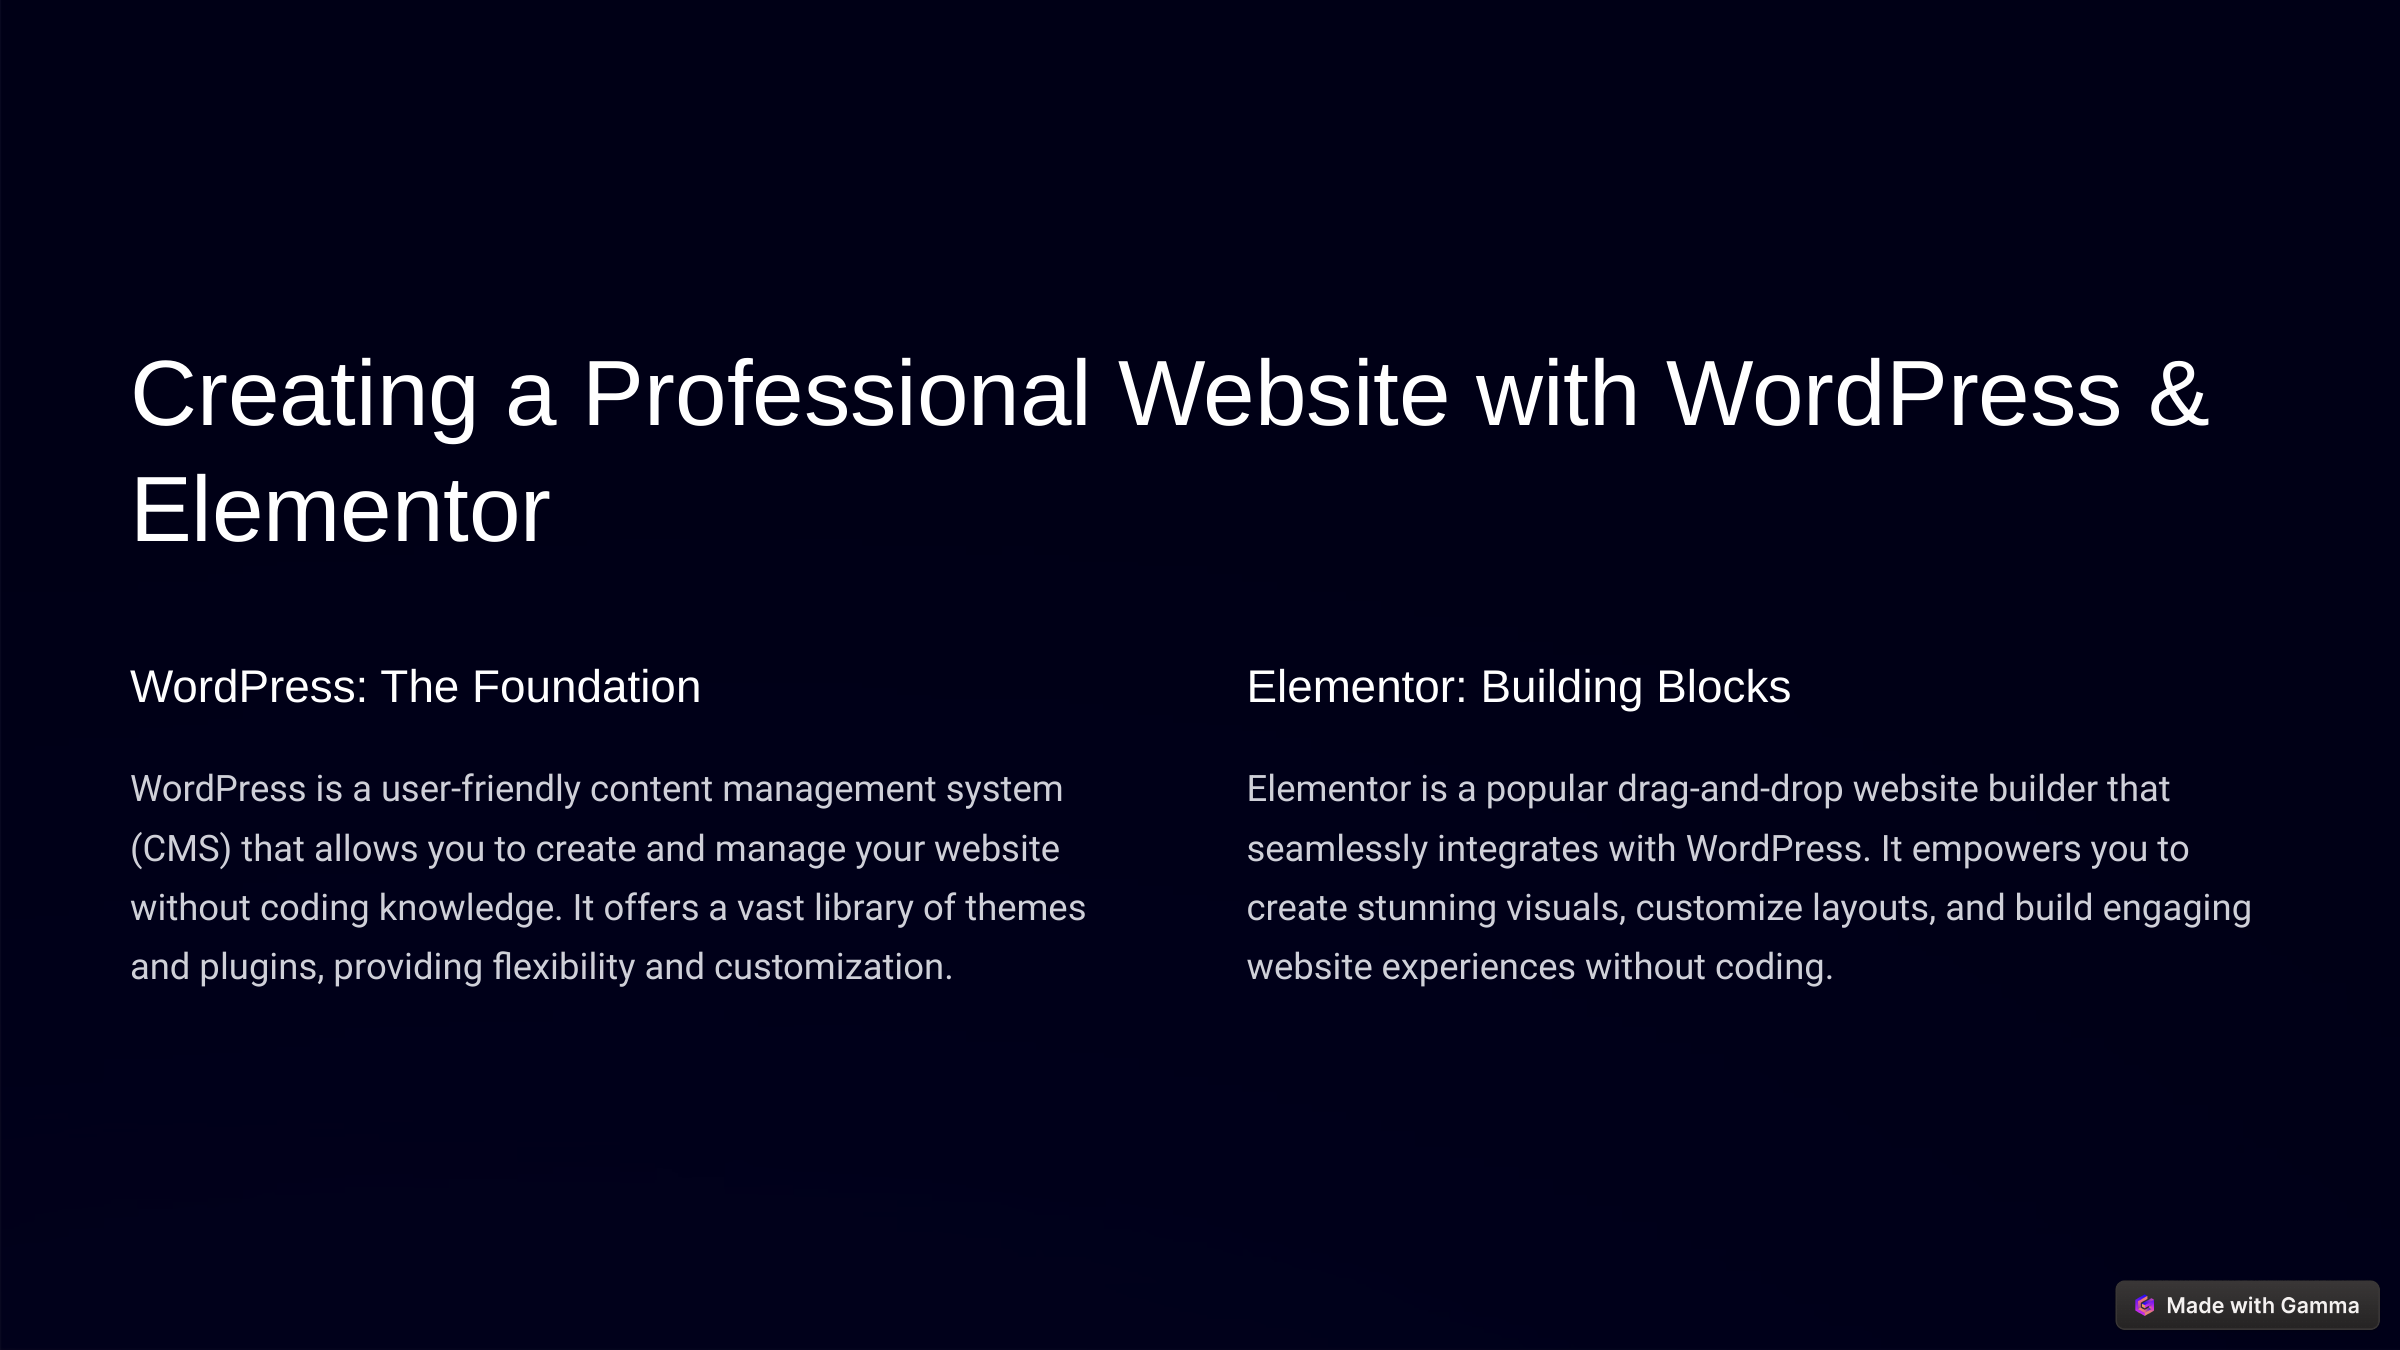

Creating a Professional Website with WordPress & Elementor
WordPress: The Foundation
Elementor: Building Blocks
WordPress is a user-friendly content management system (CMS) that allows you to create and manage your website without coding knowledge. It offers a vast library of themes and plugins, providing flexibility and customization.
Elementor is a popular drag-and-drop website builder that seamlessly integrates with WordPress. It empowers you to create stunning visuals, customize layouts, and build engaging website experiences without coding.